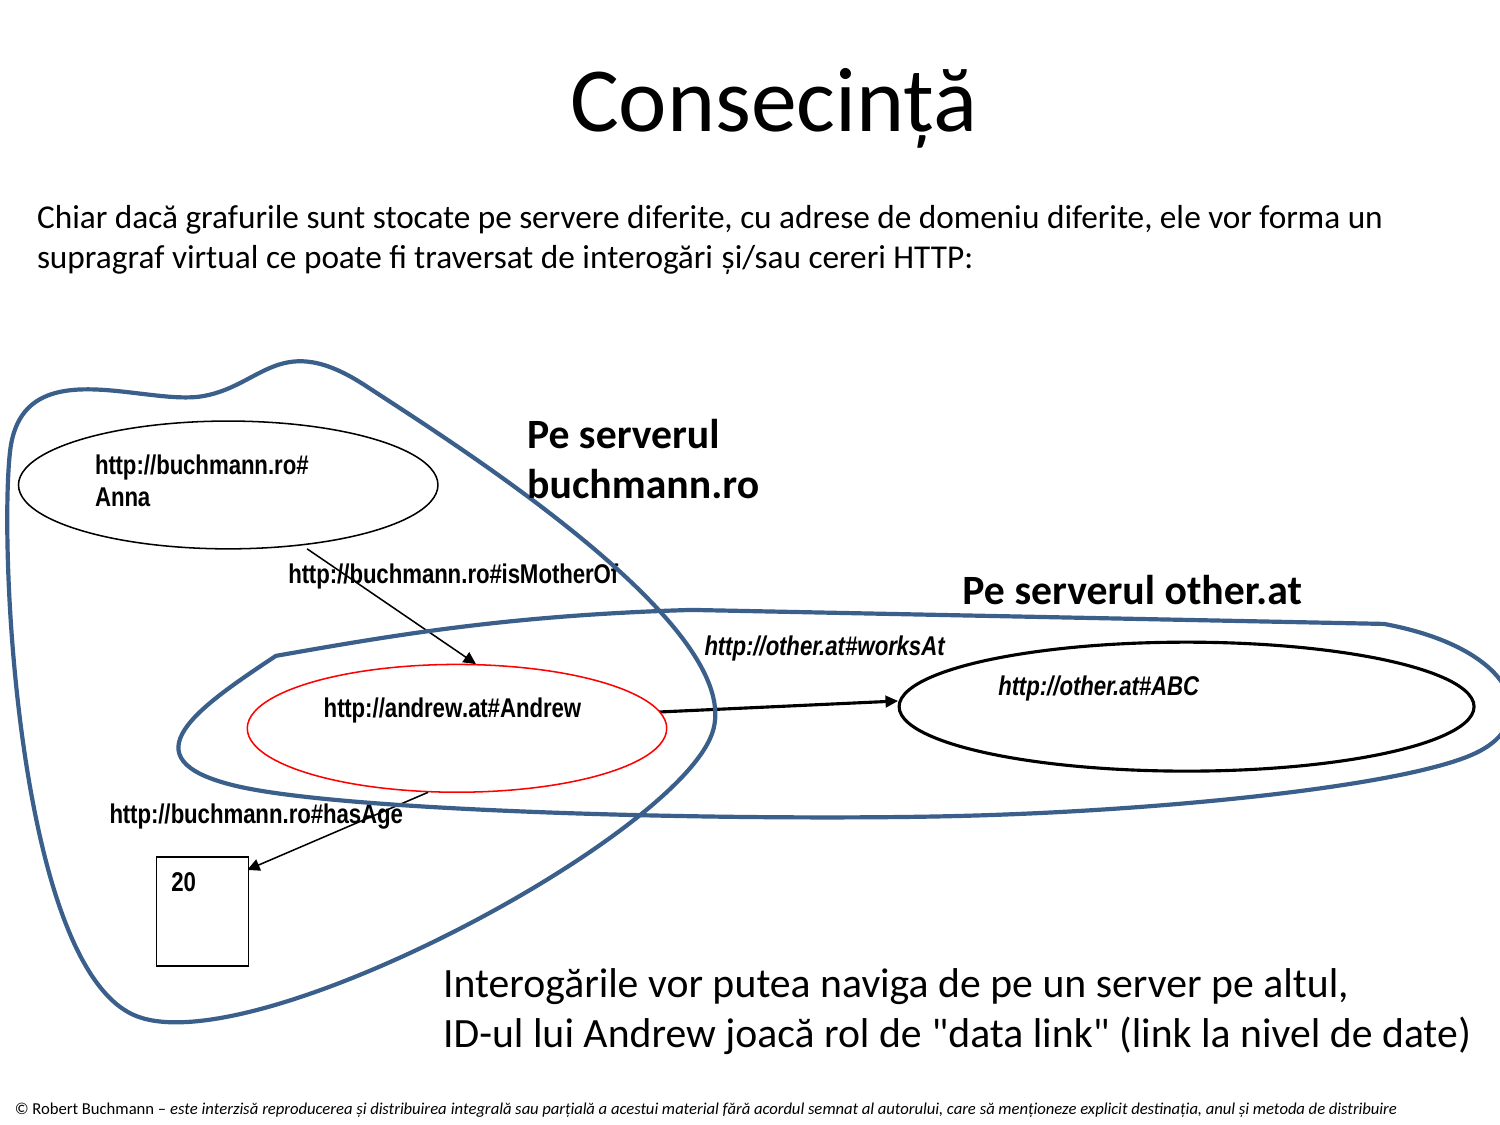

Consecință
Chiar dacă grafurile sunt stocate pe servere diferite, cu adrese de domeniu diferite, ele vor forma un supragraf virtual ce poate fi traversat de interogări și/sau cereri HTTP:
Pe serverul
buchmann.ro

http://buchmann.ro#
Anna
http://buchmann.ro#isMotherOf
http://other.at#worksAt
http://other.at#ABC

http://andrew.at#Andrew
http://buchmann.ro#hasAge
20
Pe serverul other.at

Interogările vor putea naviga de pe un server pe altul,
ID-ul lui Andrew joacă rol de "data link" (link la nivel de date)